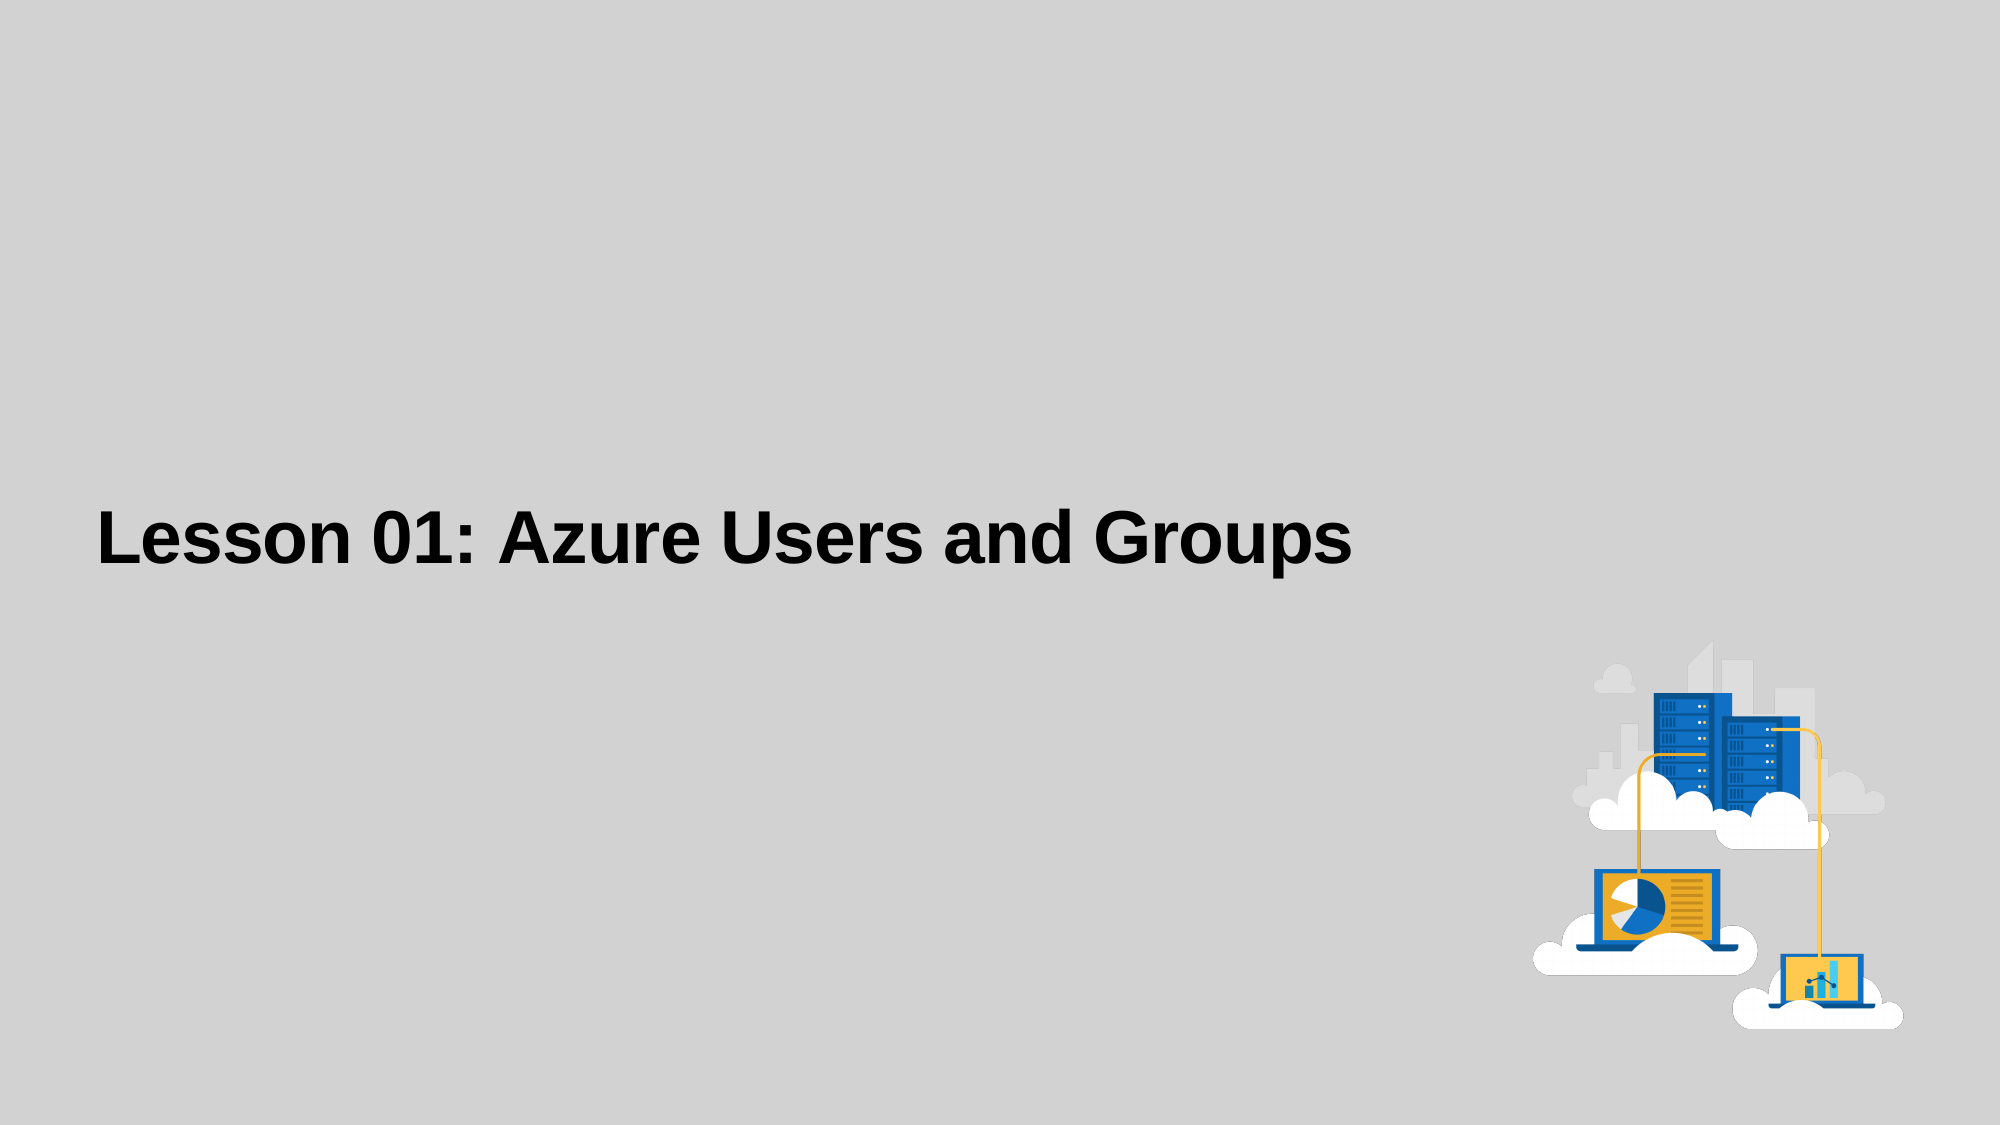

# Lesson 01: Azure Users and Groups